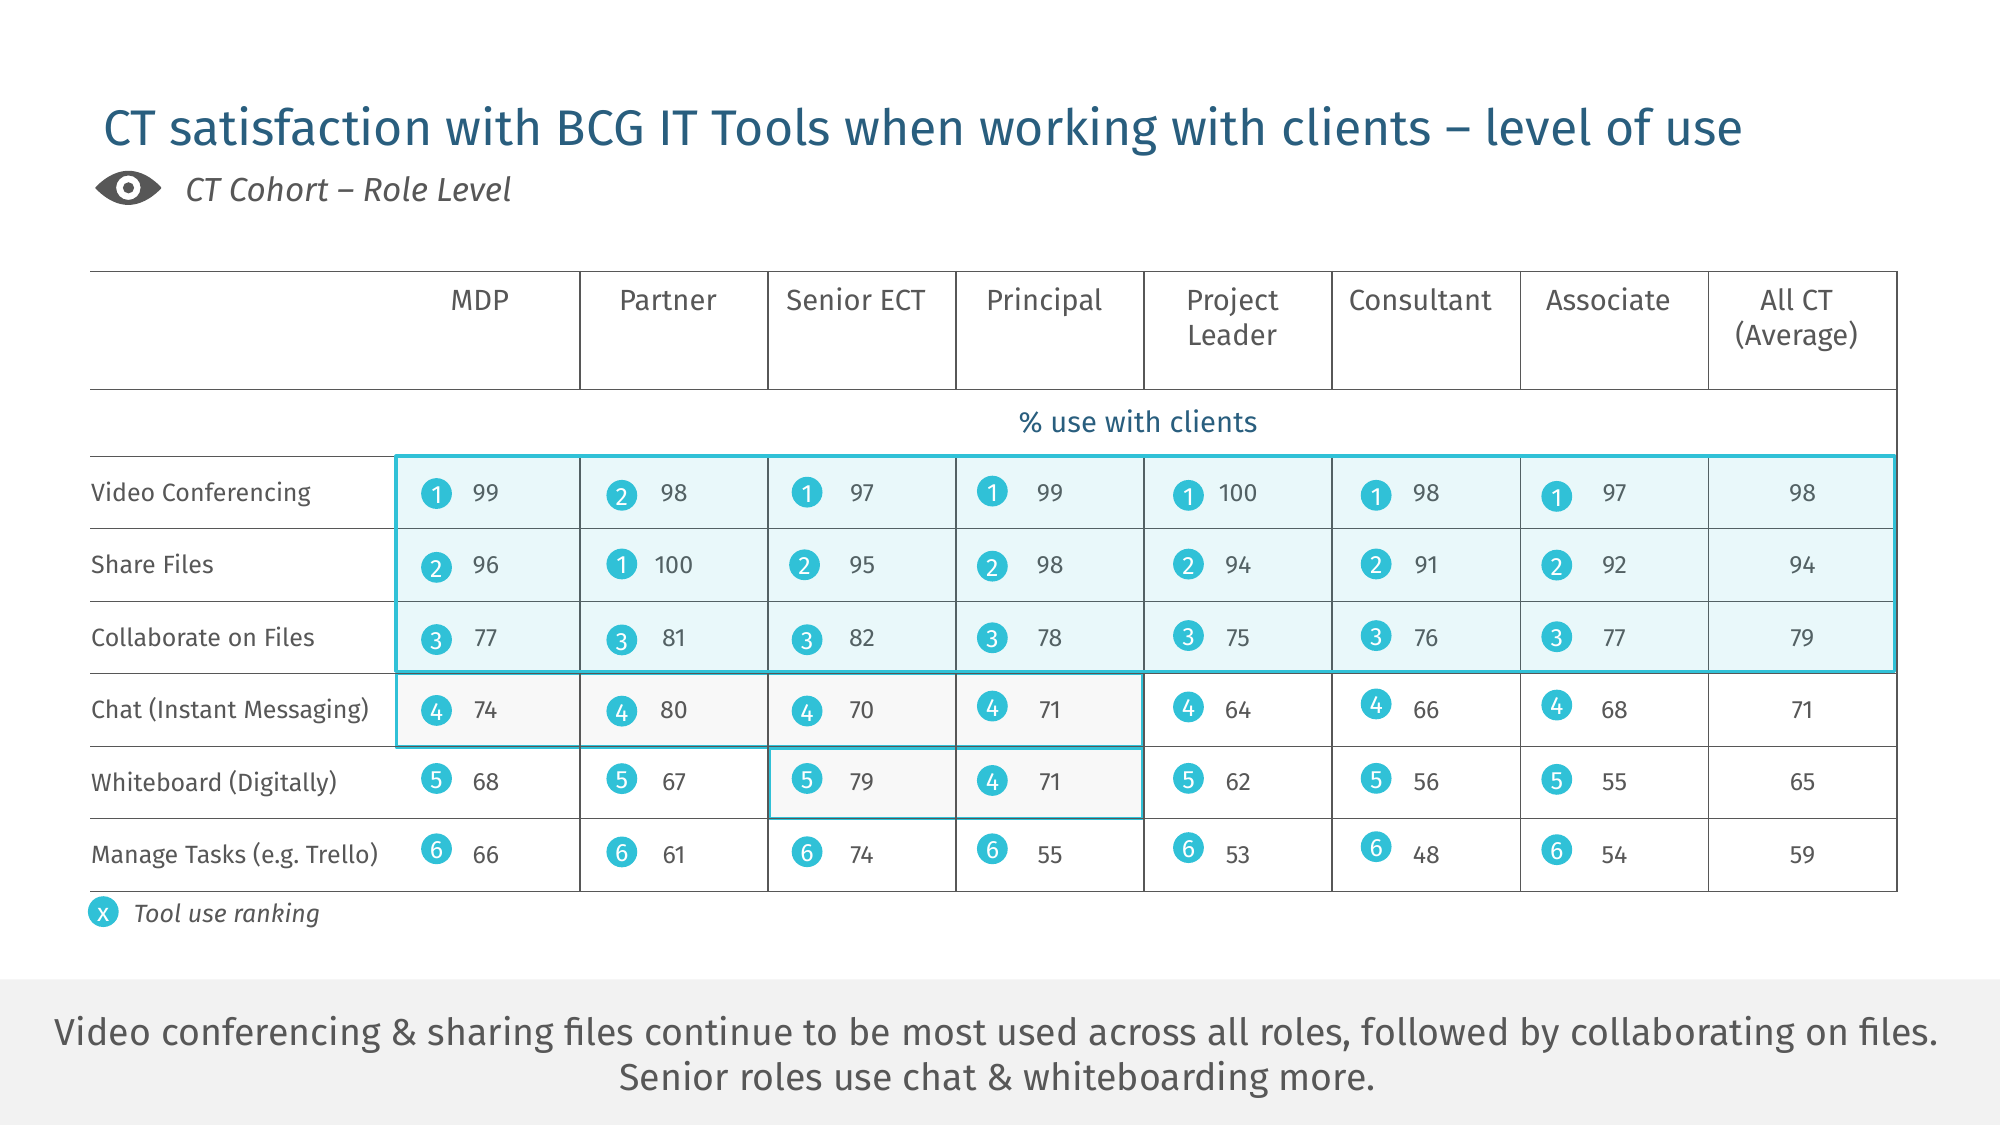

# CT satisfaction with BCG IT Tools when working with clients – level of use

CT Cohort – Role Level
|  | MDP | Partner | Senior ECT | Principal | Project Leader | Consultant | Associate | All CT (Average) |
| --- | --- | --- | --- | --- | --- | --- | --- | --- |
|  | % use with clients |  |  |  |  |  |  |  |
| Video Conferencing | 99 | 98 | 97 | 99 | 100 | 98 | 97 | 98 |
| Share Files | 96 | 100 | 95 | 98 | 94 | 91 | 92 | 94 |
| Collaborate on Files | 77 | 81 | 82 | 78 | 75 | 76 | 77 | 79 |
| Chat (Instant Messaging) | 74 | 80 | 70 | 71 | 64 | 66 | 68 | 71 |
| Whiteboard (Digitally) | 68 | 67 | 79 | 71 | 62 | 56 | 55 | 65 |
| Manage Tasks (e.g. Trello) | 66 | 61 | 74 | 55 | 53 | 48 | 54 | 59 |

1
1
1
2
1
1
1
1
2
2
2
2
2
2
3
3
3
3
3
3
3

4
4
4
4
4
4
4

5
5
5
5
5
5
4
6
6
6
6
6
6
6
Tool use ranking
x

Video conferencing & sharing files continue to be most used across all roles, followed by collaborating on files.
Senior roles use chat & whiteboarding more.